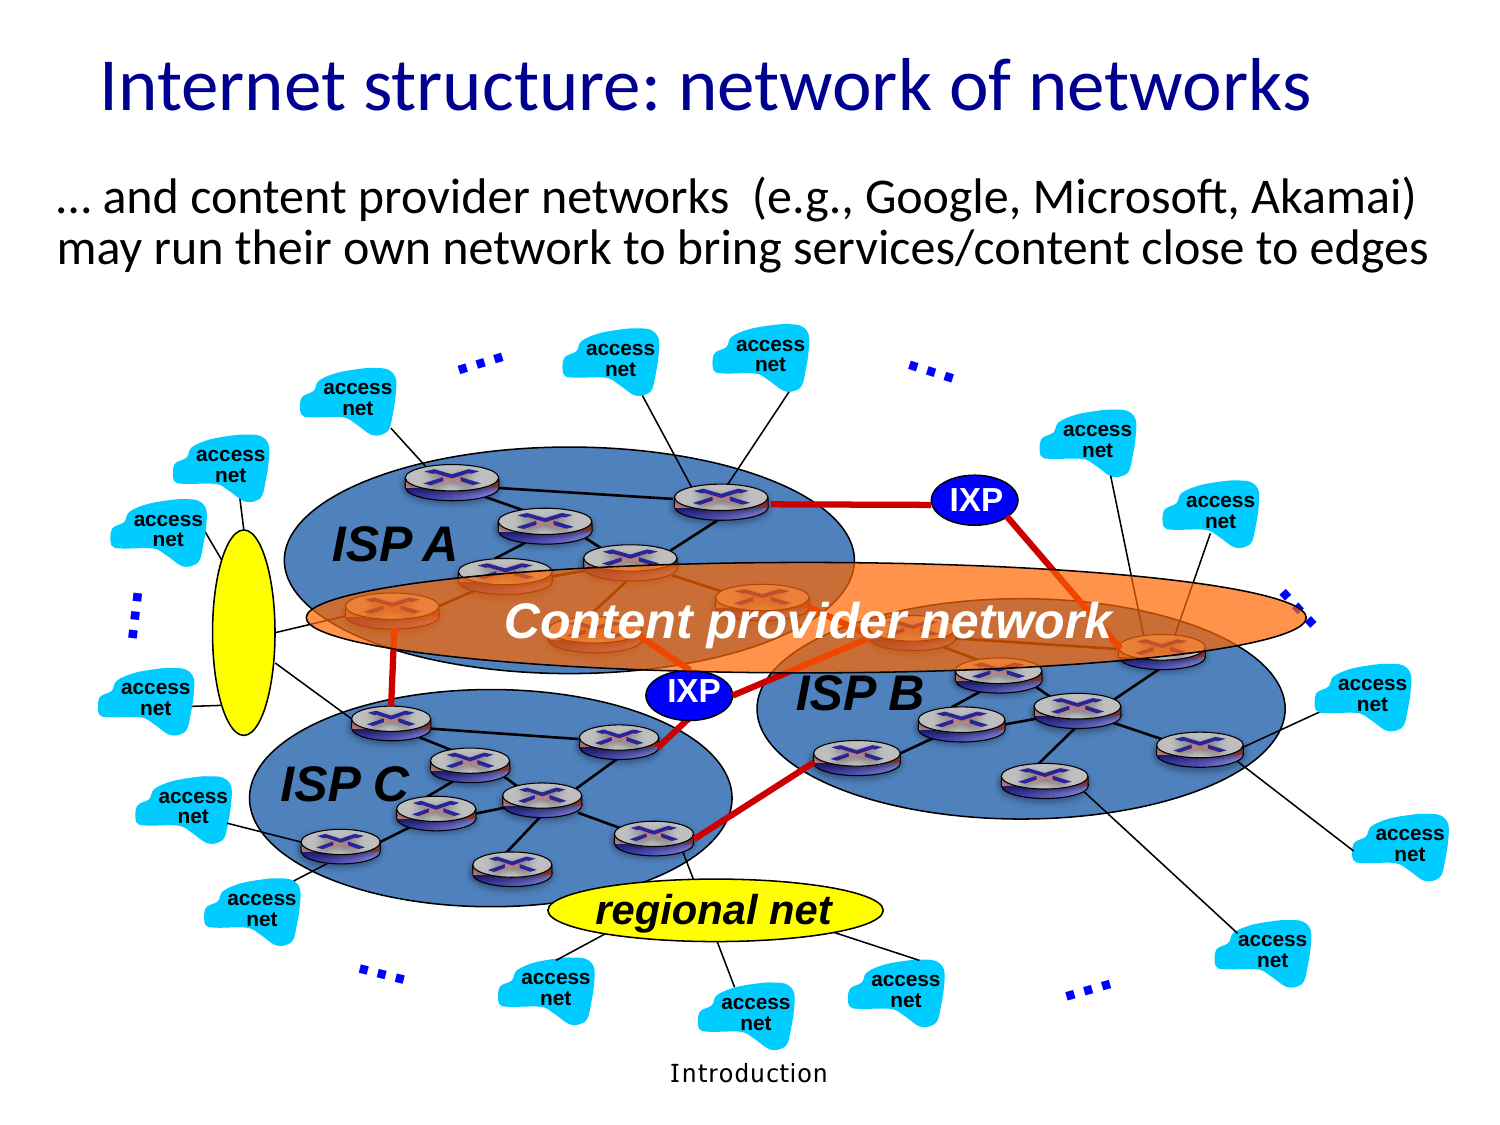

Internet structure: network of networks
… and content provider networks  (e.g., Google, Microsoft, Akamai)  may run their own network to bring services/content close to edges
…
…

access
net

access
net

access
net

access
net

access
net

IXP

access
net

access
net
ISP A

…

…
Content provider network

IXP

ISP B

access
net

access
net

ISP C

access
net

access
net

regional net

access
net

access
net
…

access
net

access
net
…

access
net
Introduction